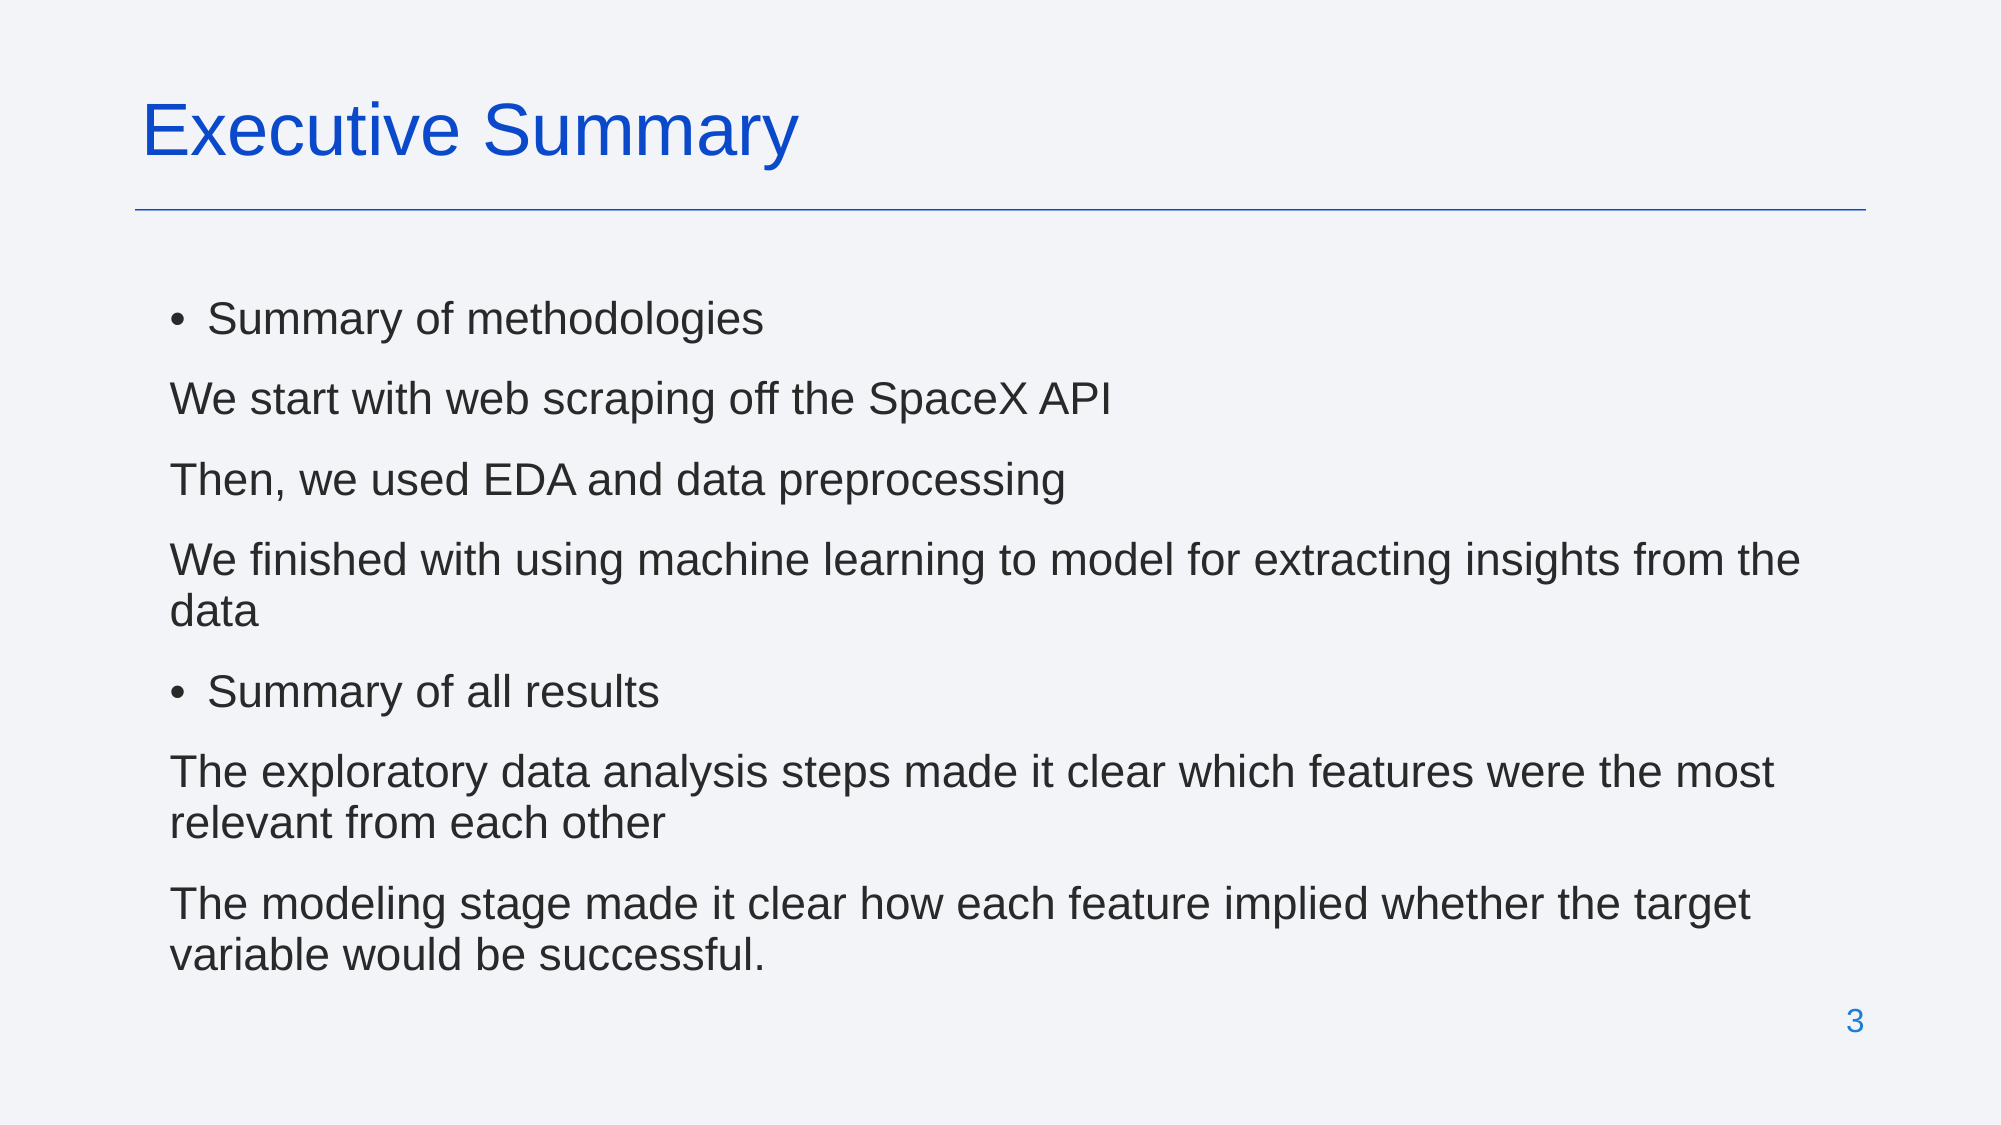

Executive Summary
Summary of methodologies
We start with web scraping off the SpaceX API
Then, we used EDA and data preprocessing
We finished with using machine learning to model for extracting insights from the data
Summary of all results
The exploratory data analysis steps made it clear which features were the most relevant from each other
The modeling stage made it clear how each feature implied whether the target variable would be successful.
3